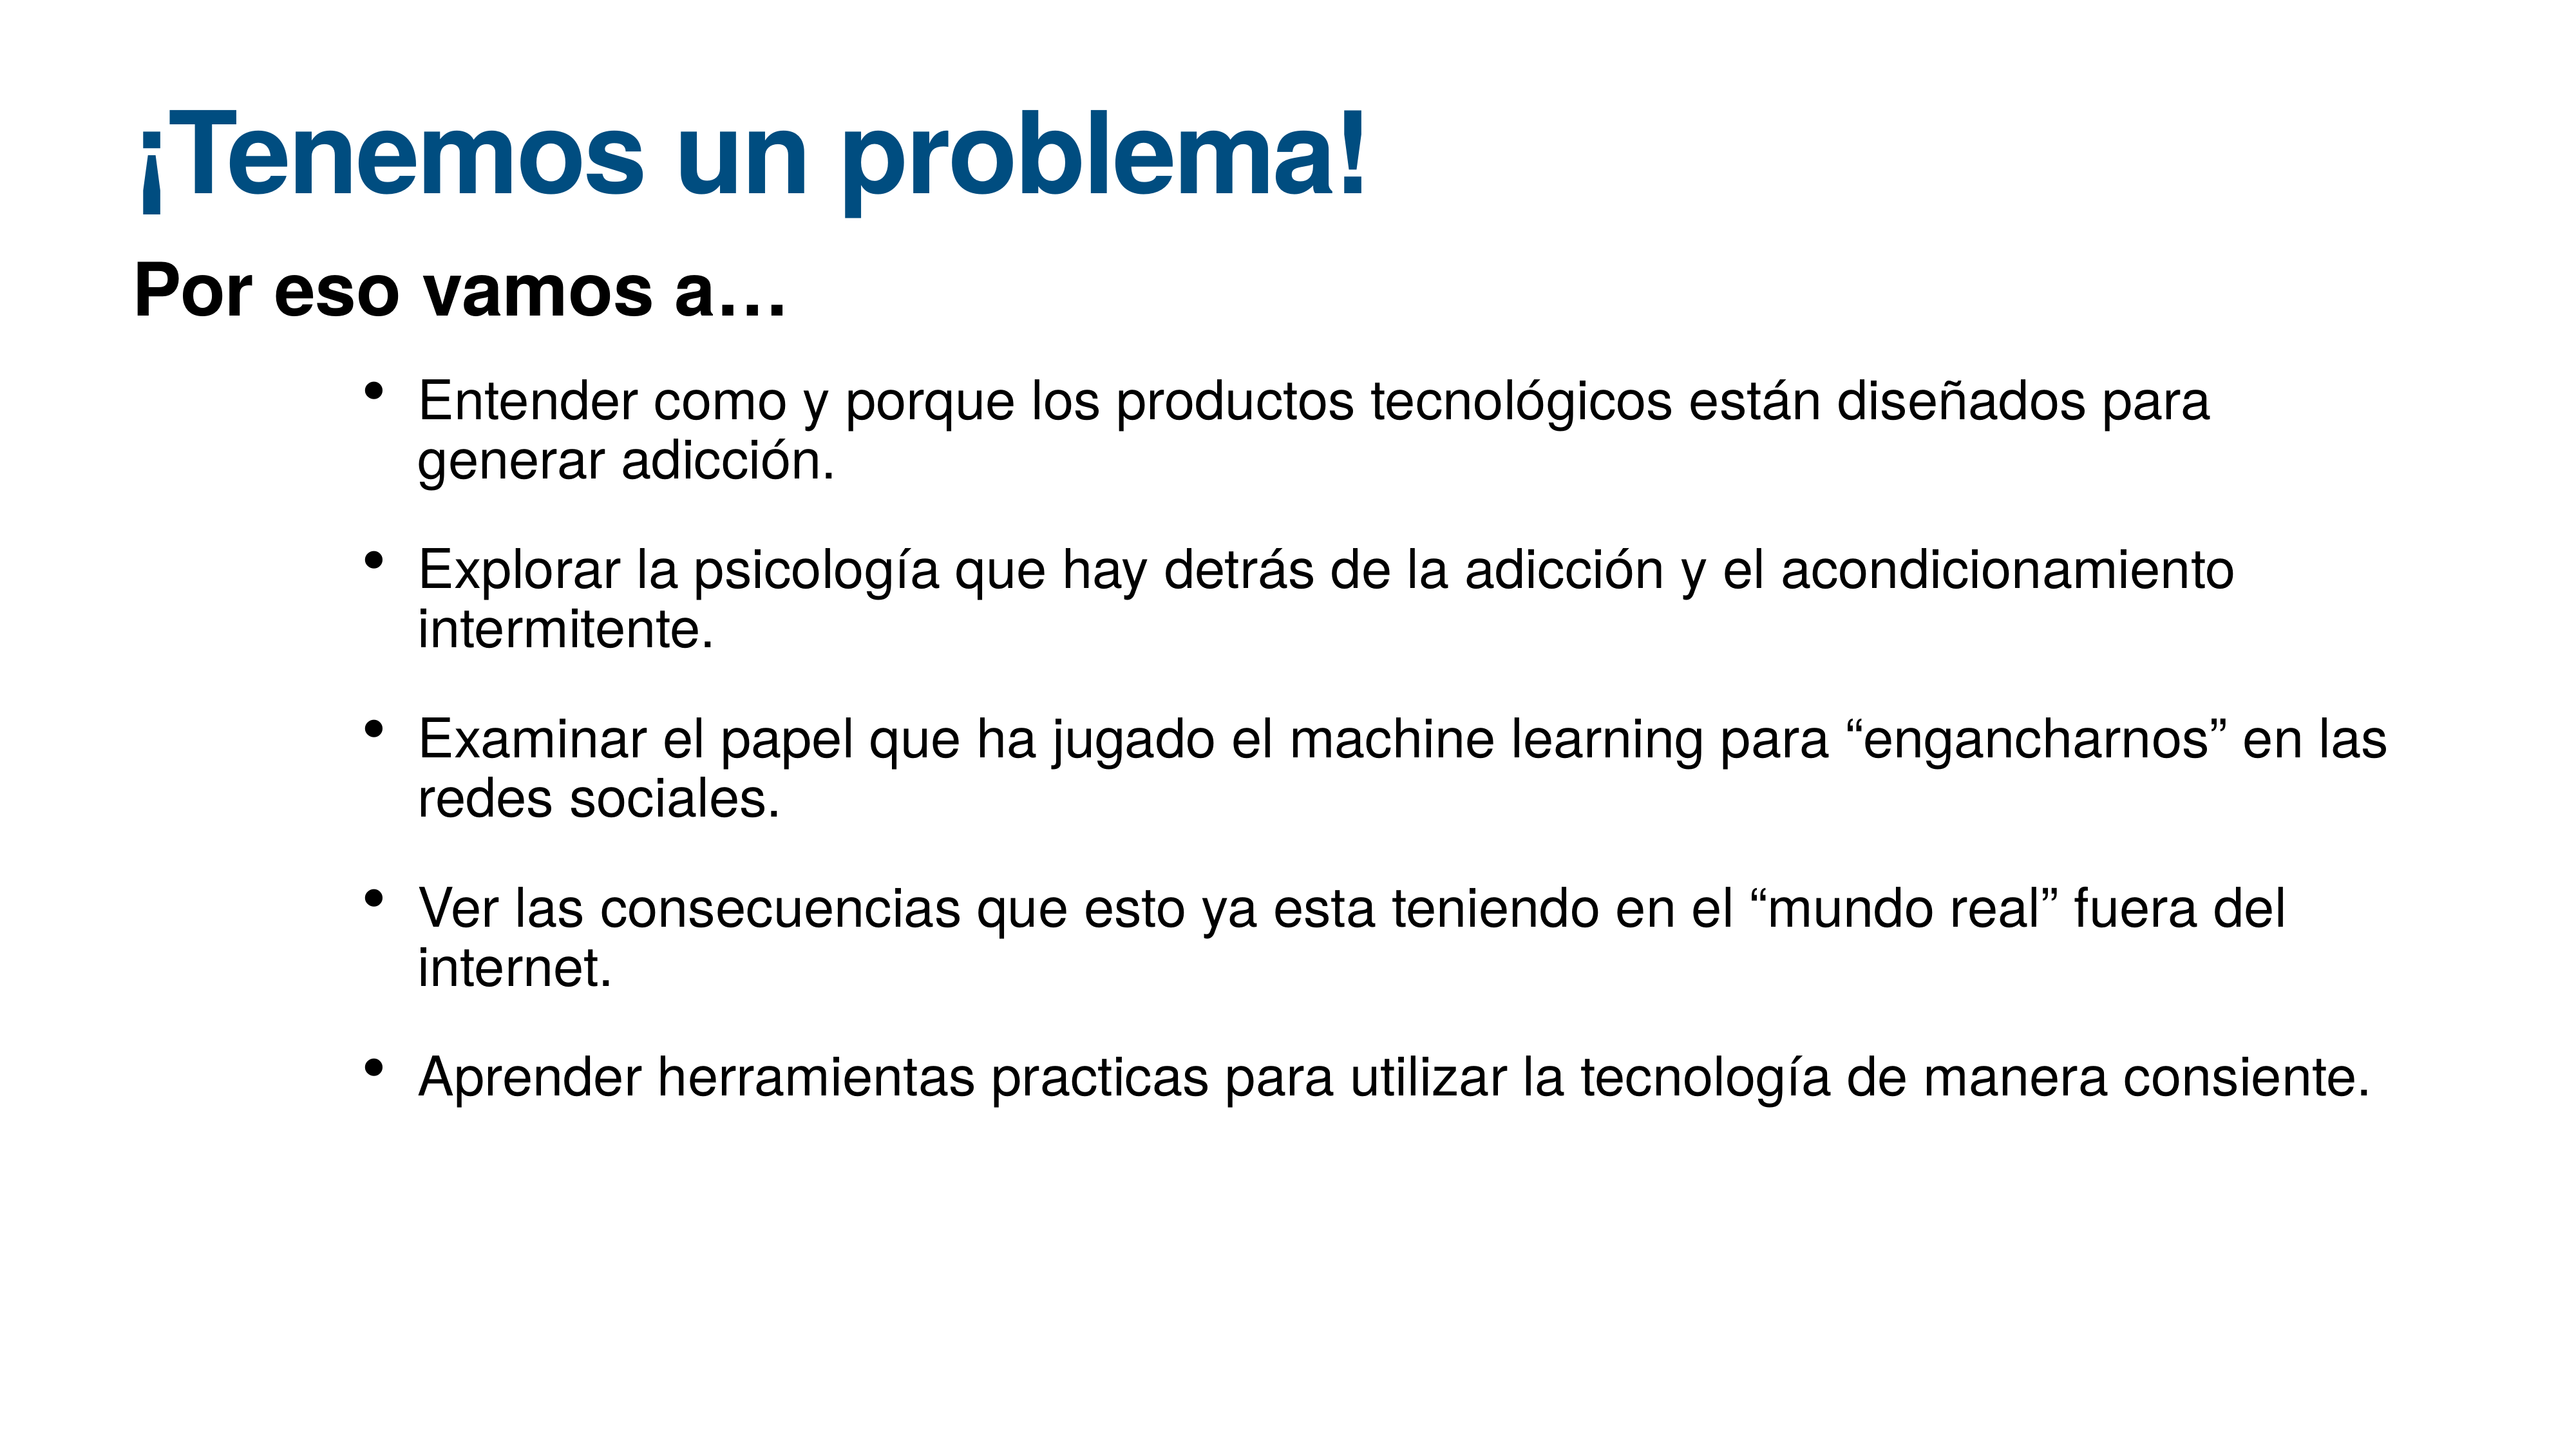

# ¡Tenemos un problema!
Por eso vamos a…
Entender como y porque los productos tecnológicos están diseñados para generar adicción.
Explorar la psicología que hay detrás de la adicción y el acondicionamiento intermitente.
Examinar el papel que ha jugado el machine learning para “engancharnos” en las redes sociales.
Ver las consecuencias que esto ya esta teniendo en el “mundo real” fuera del internet.
Aprender herramientas practicas para utilizar la tecnología de manera consiente.